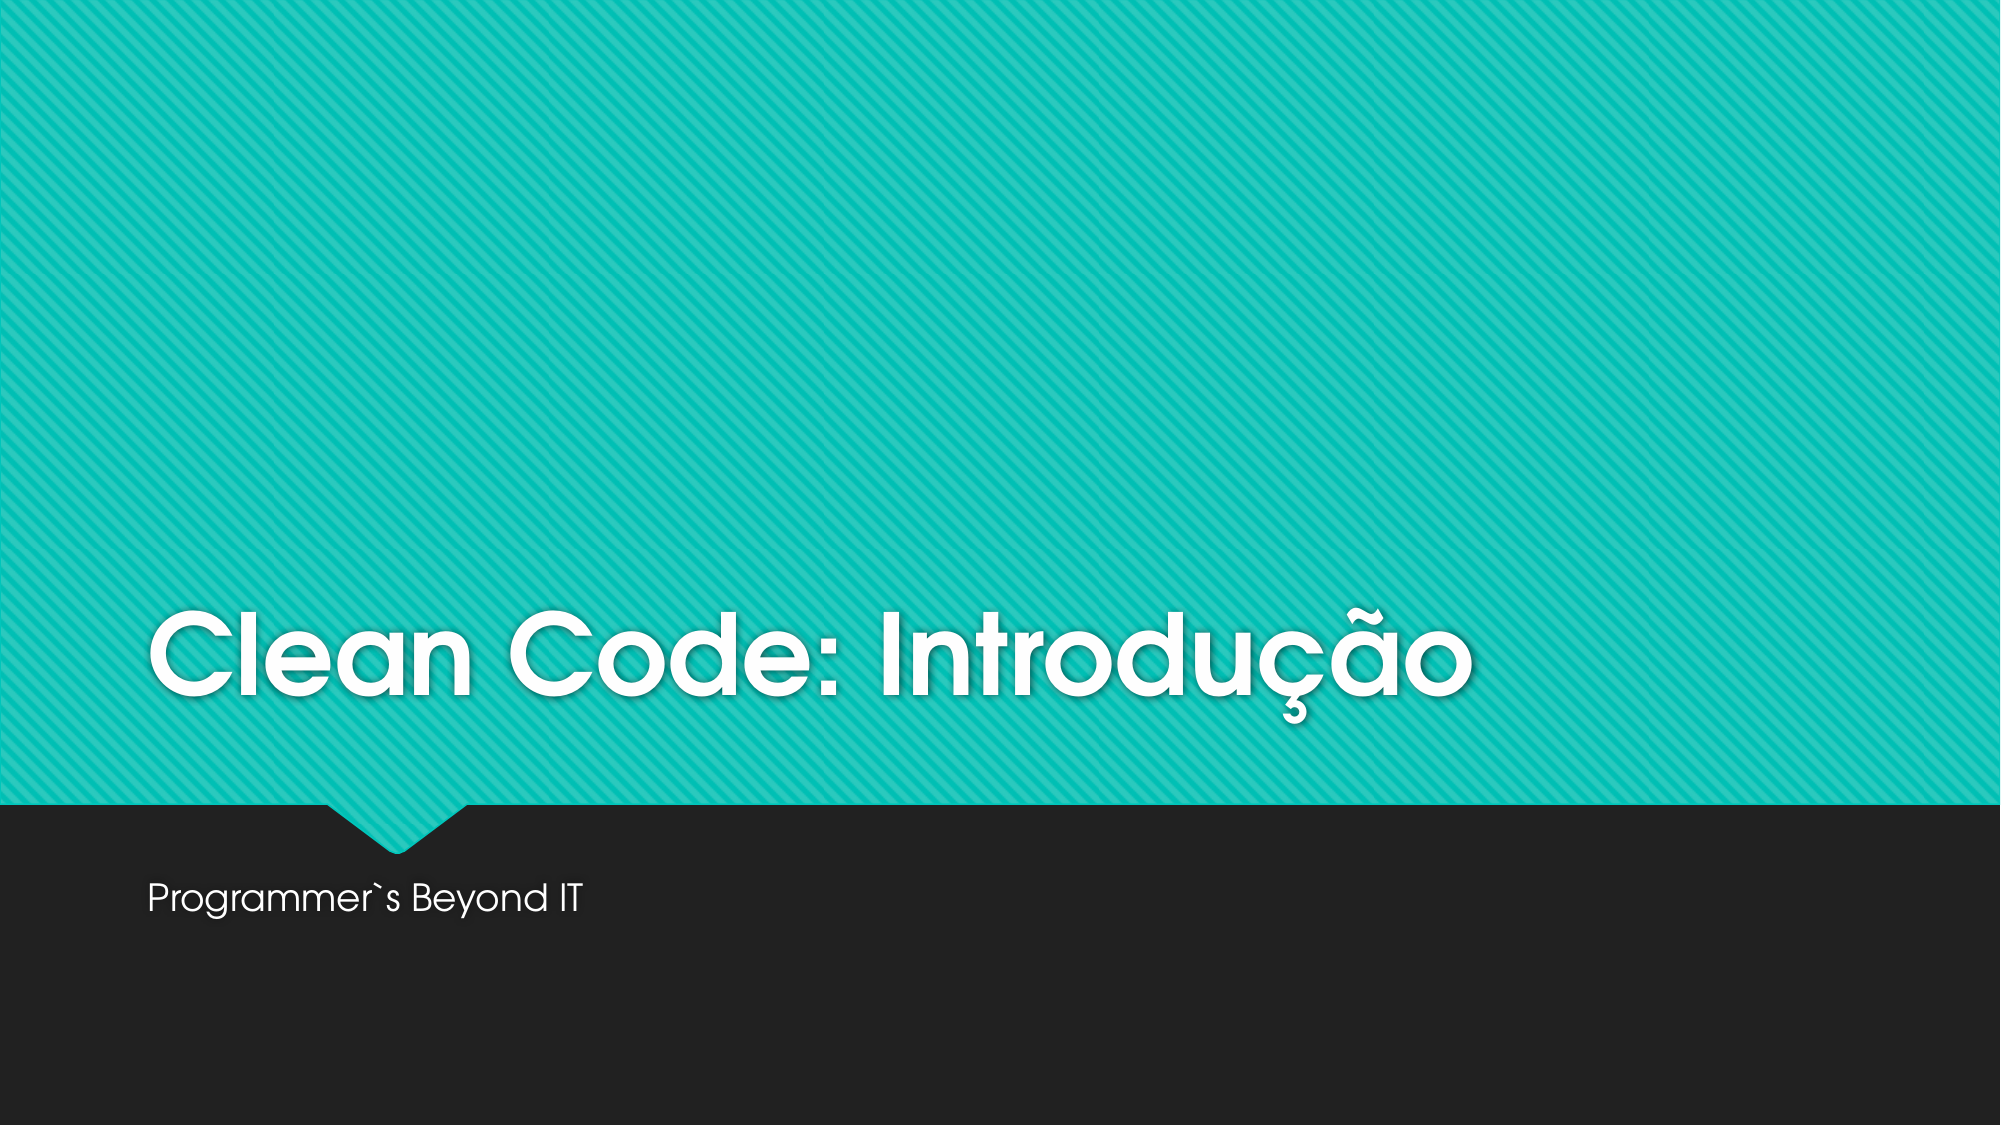

# Clean Code: Introdução
Programmer`s Beyond IT